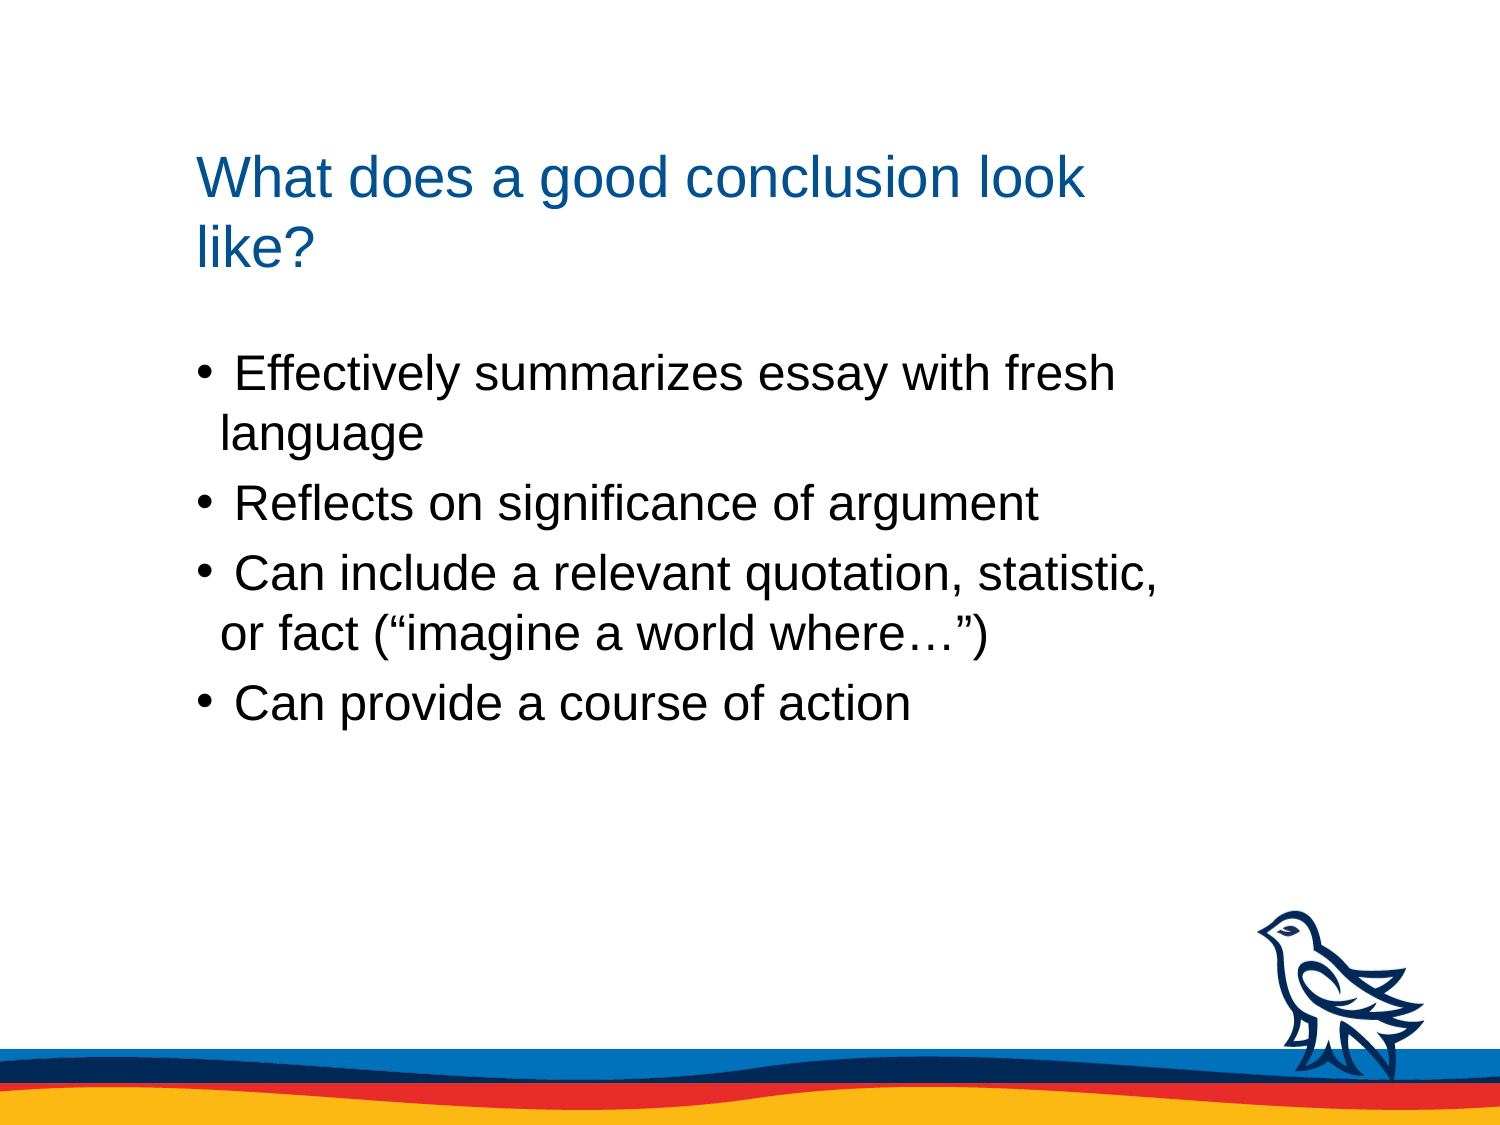

# What does a good conclusion look like?
 Effectively summarizes essay with fresh language
 Reflects on significance of argument
 Can include a relevant quotation, statistic, or fact (“imagine a world where…”)
 Can provide a course of action